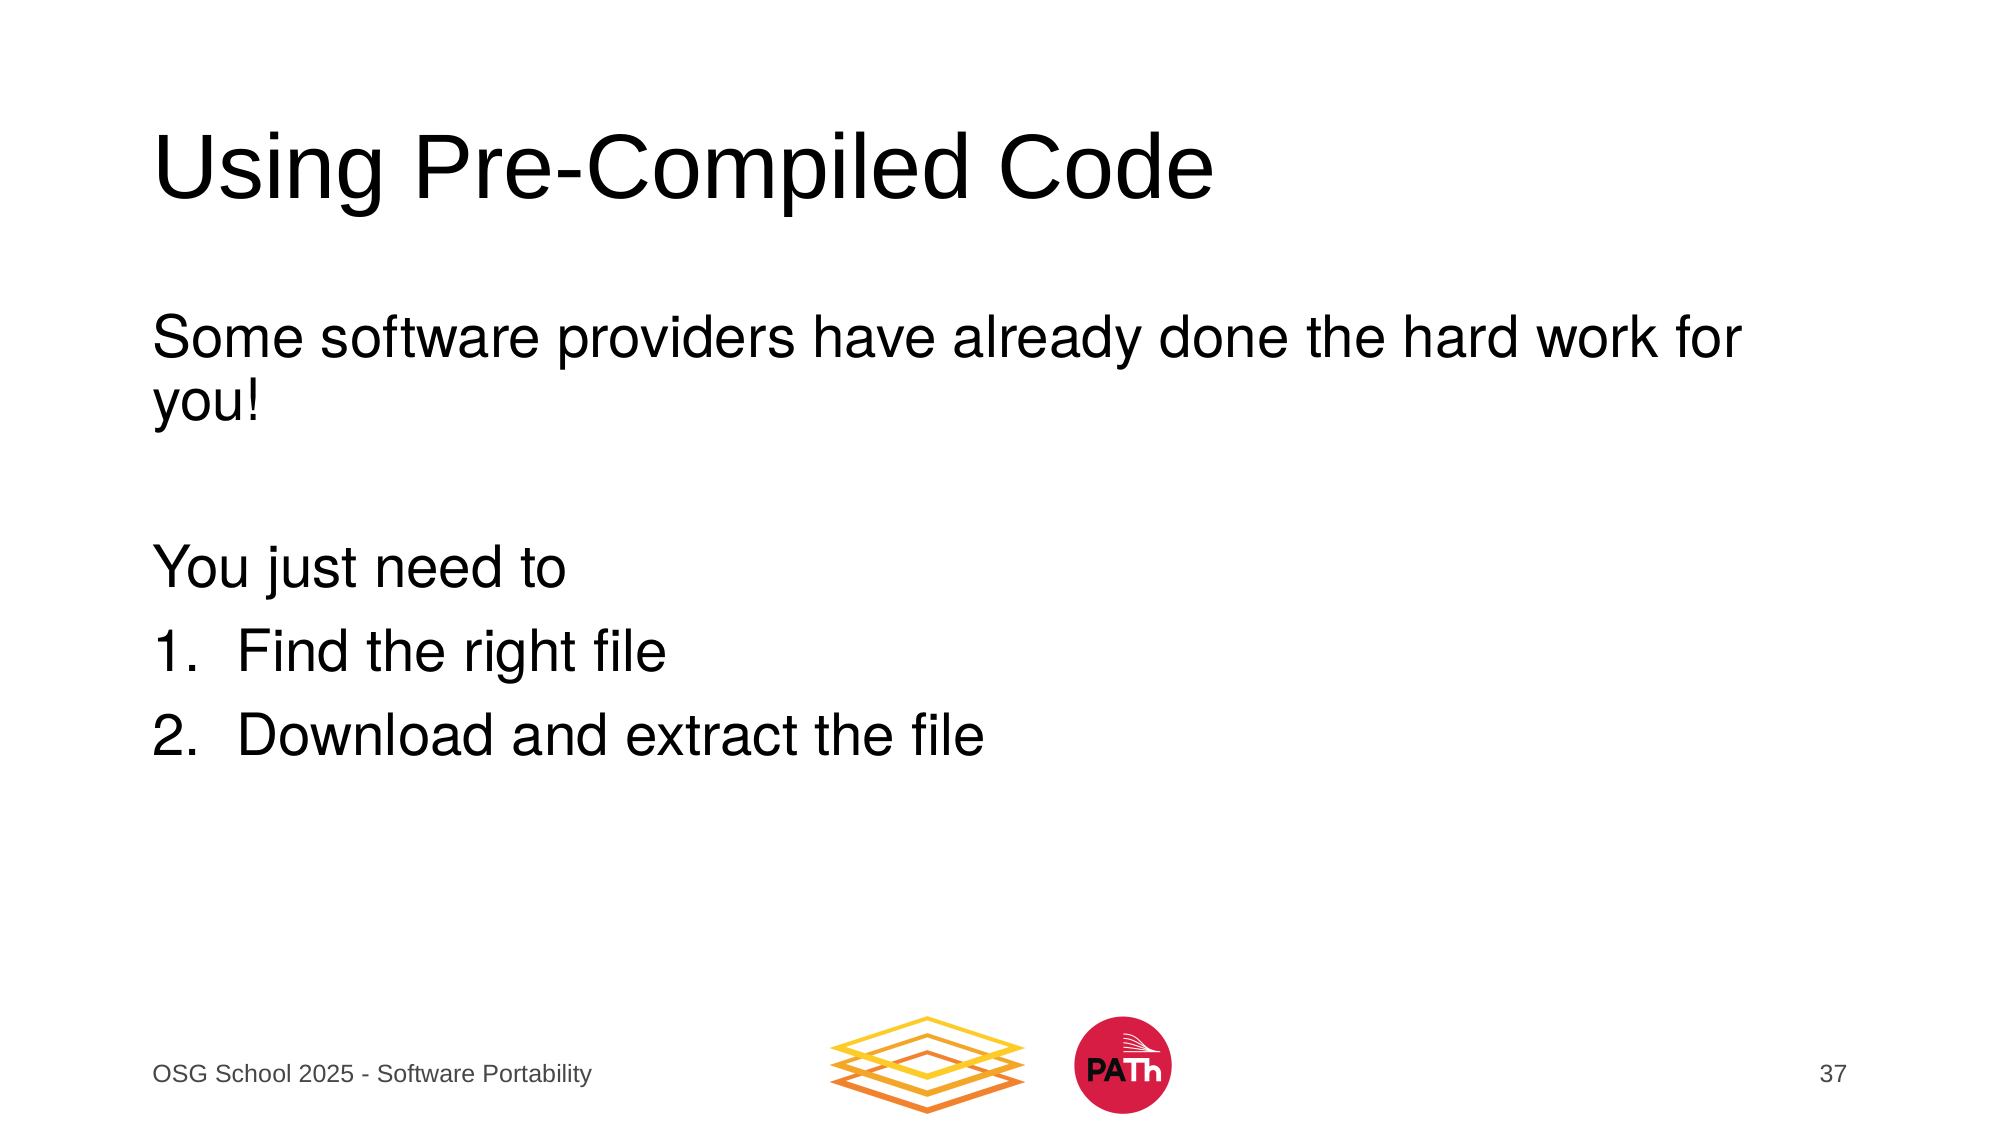

# Using Pre-Compiled Code
Some software providers have already done the hard work for you!

You just need to
Find the right file
Download and extract the file
OSG School 2025 - Software Portability
37